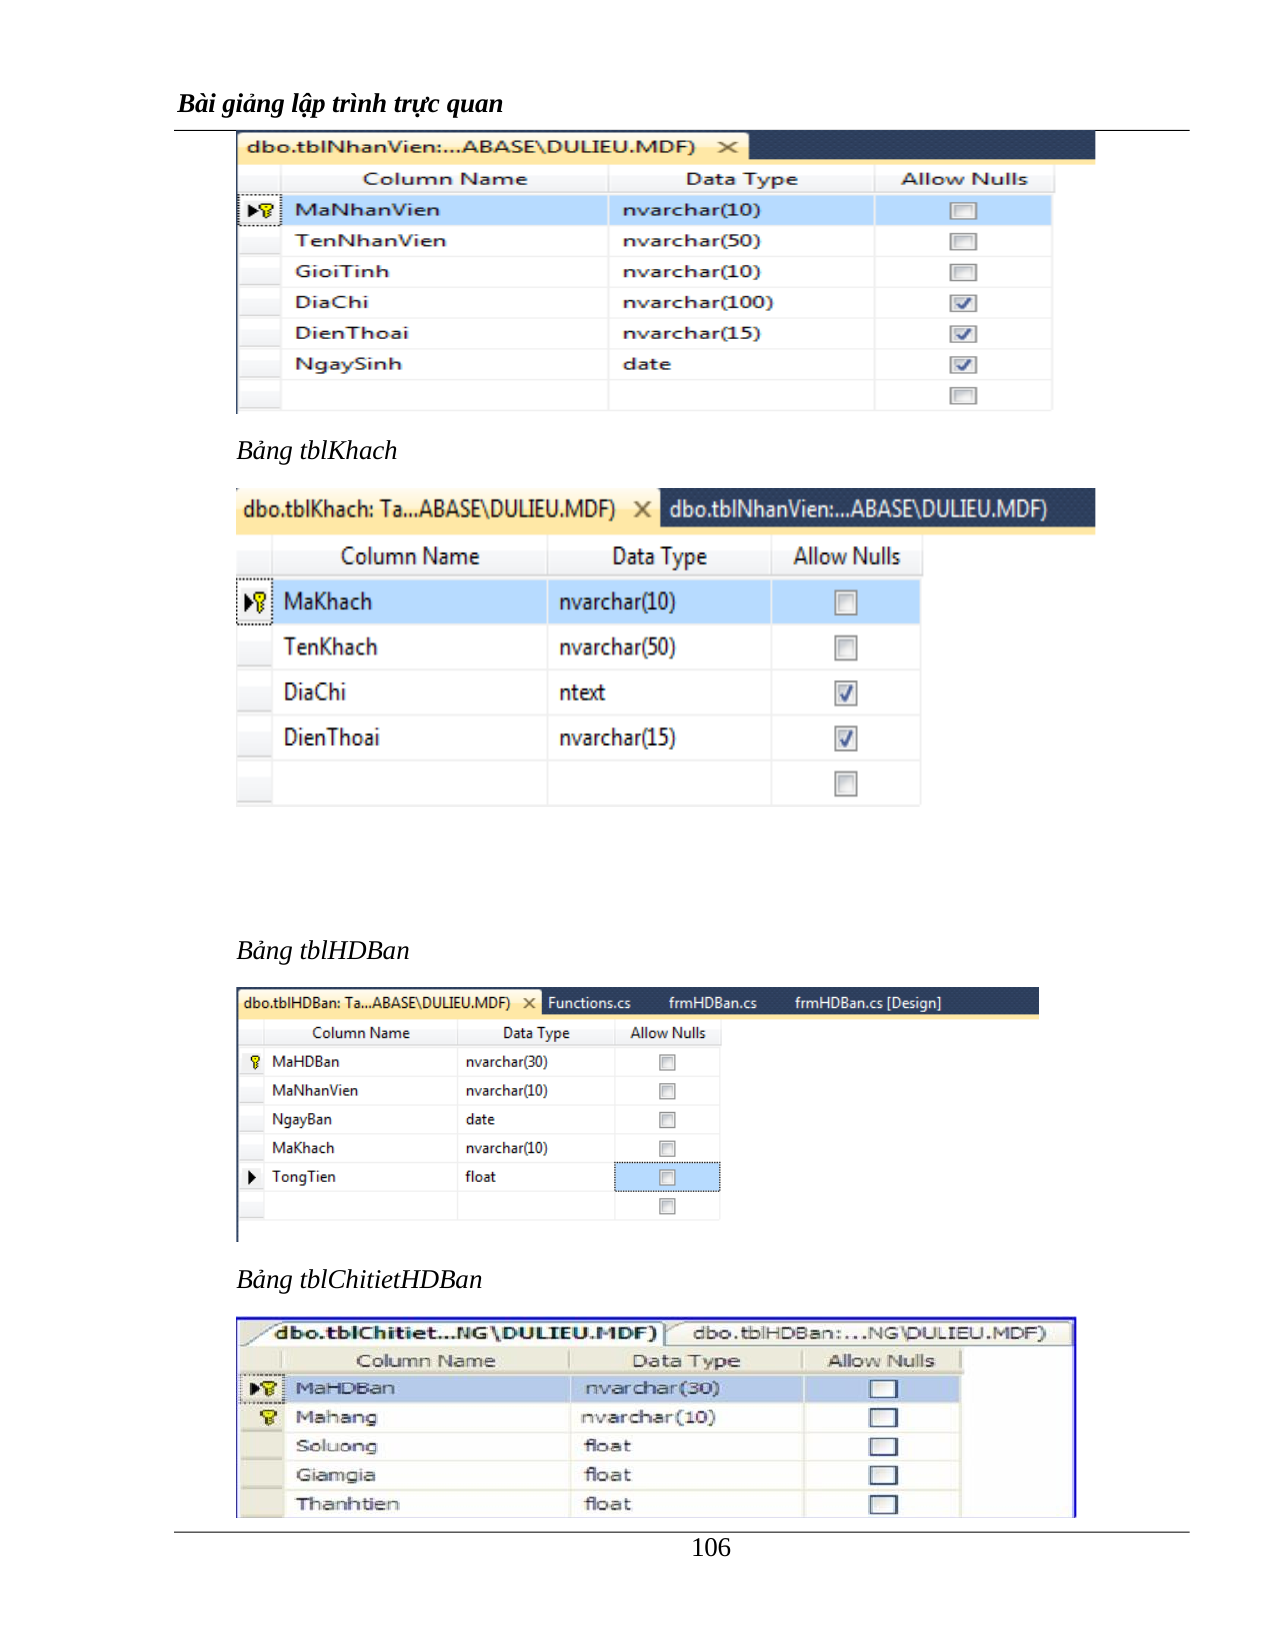

Bài giảng lập trình trực quan

Bảng tblKhach

Bảng tblHDBan

Bảng tblChitietHDBan

106